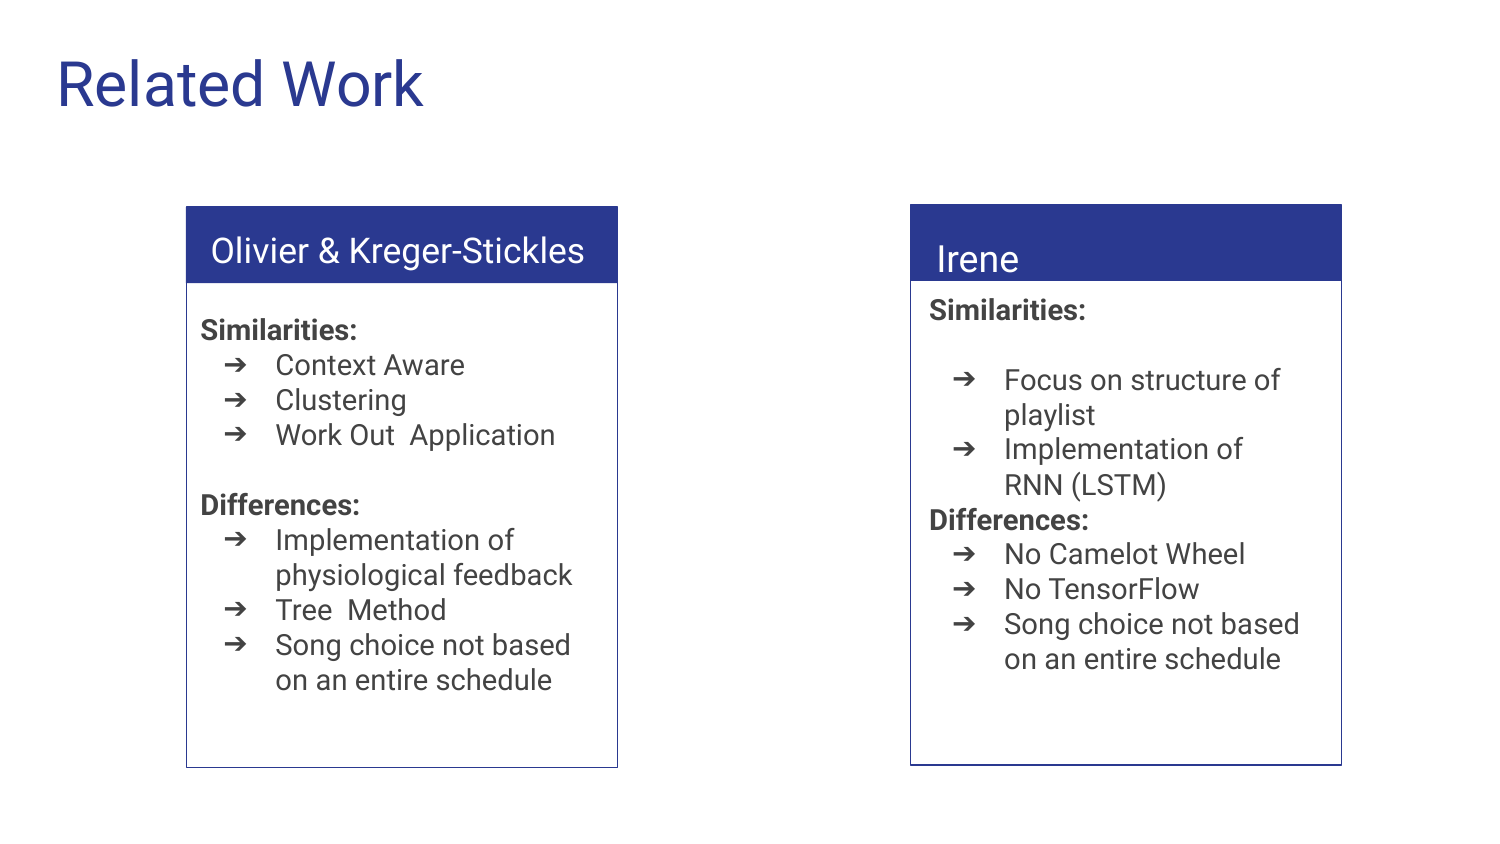

Related Work

Olivier & Kreger-Stickles
Irene
Similarities:

Focus on structure of playlist
Implementation of RNN (LSTM)
Differences:
No Camelot Wheel
No TensorFlow
Song choice not based on an entire schedule
Similarities:
Context Aware
Clustering
Work Out  Application

Differences:
Implementation of physiological feedback
Tree  Method
Song choice not based on an entire schedule